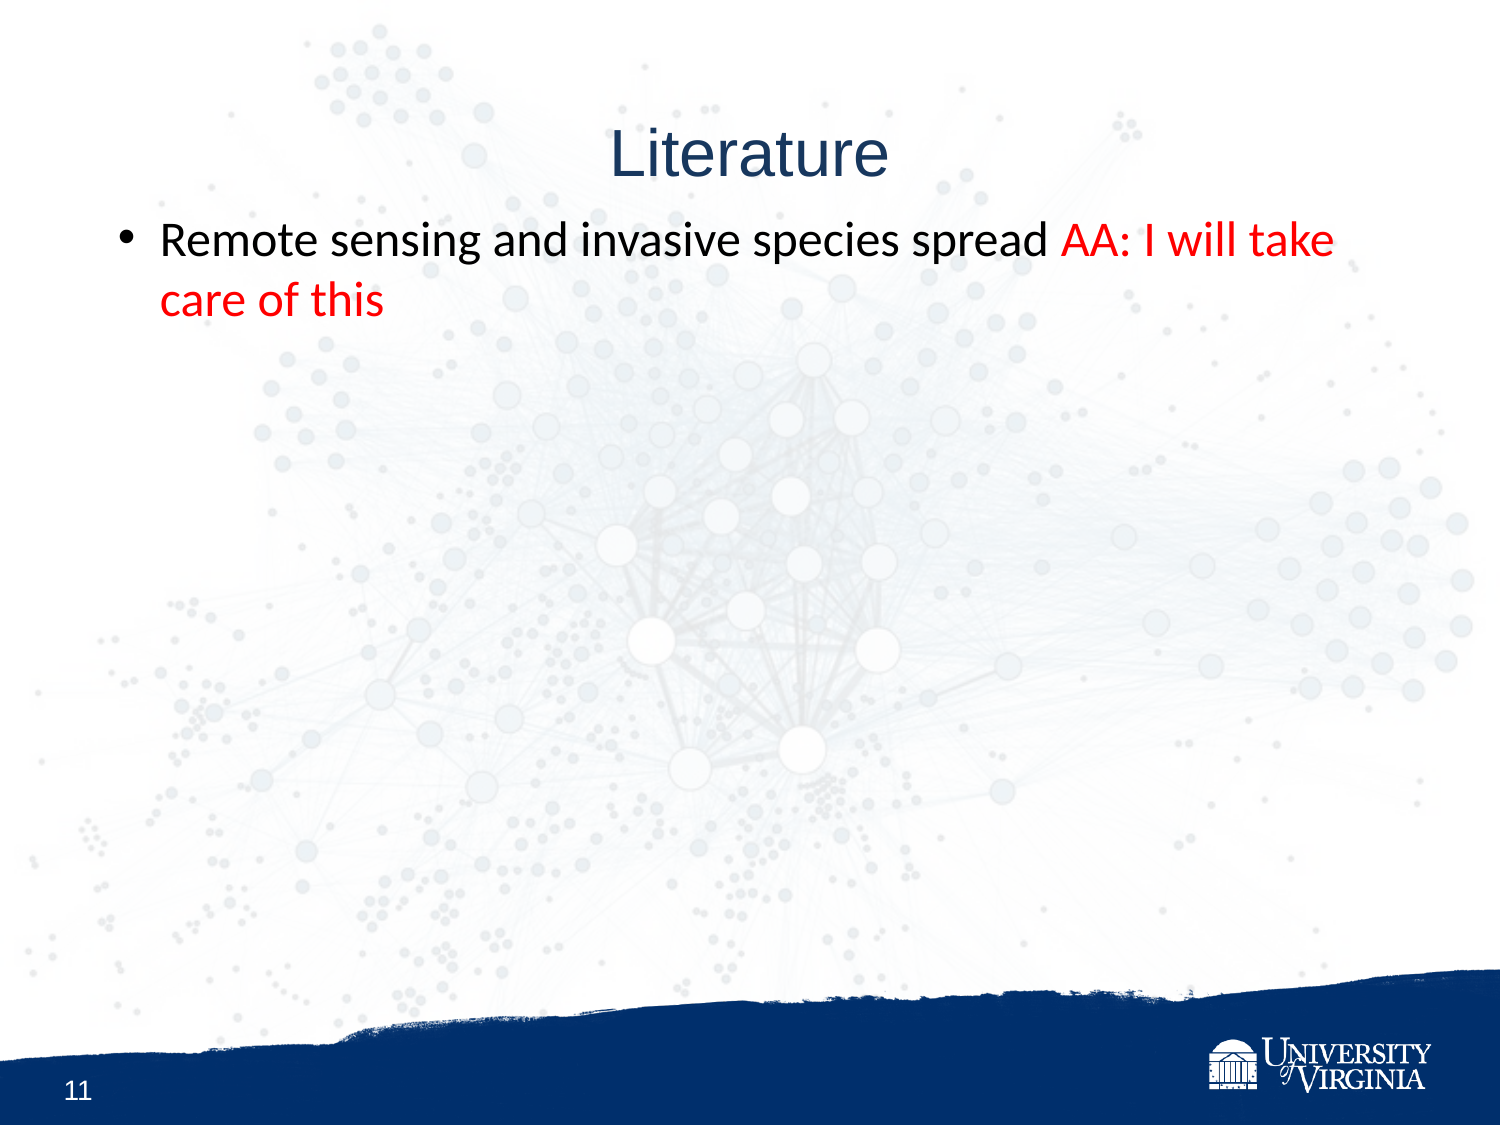

Literature
Remote sensing and invasive species spread AA: I will take care of this

11